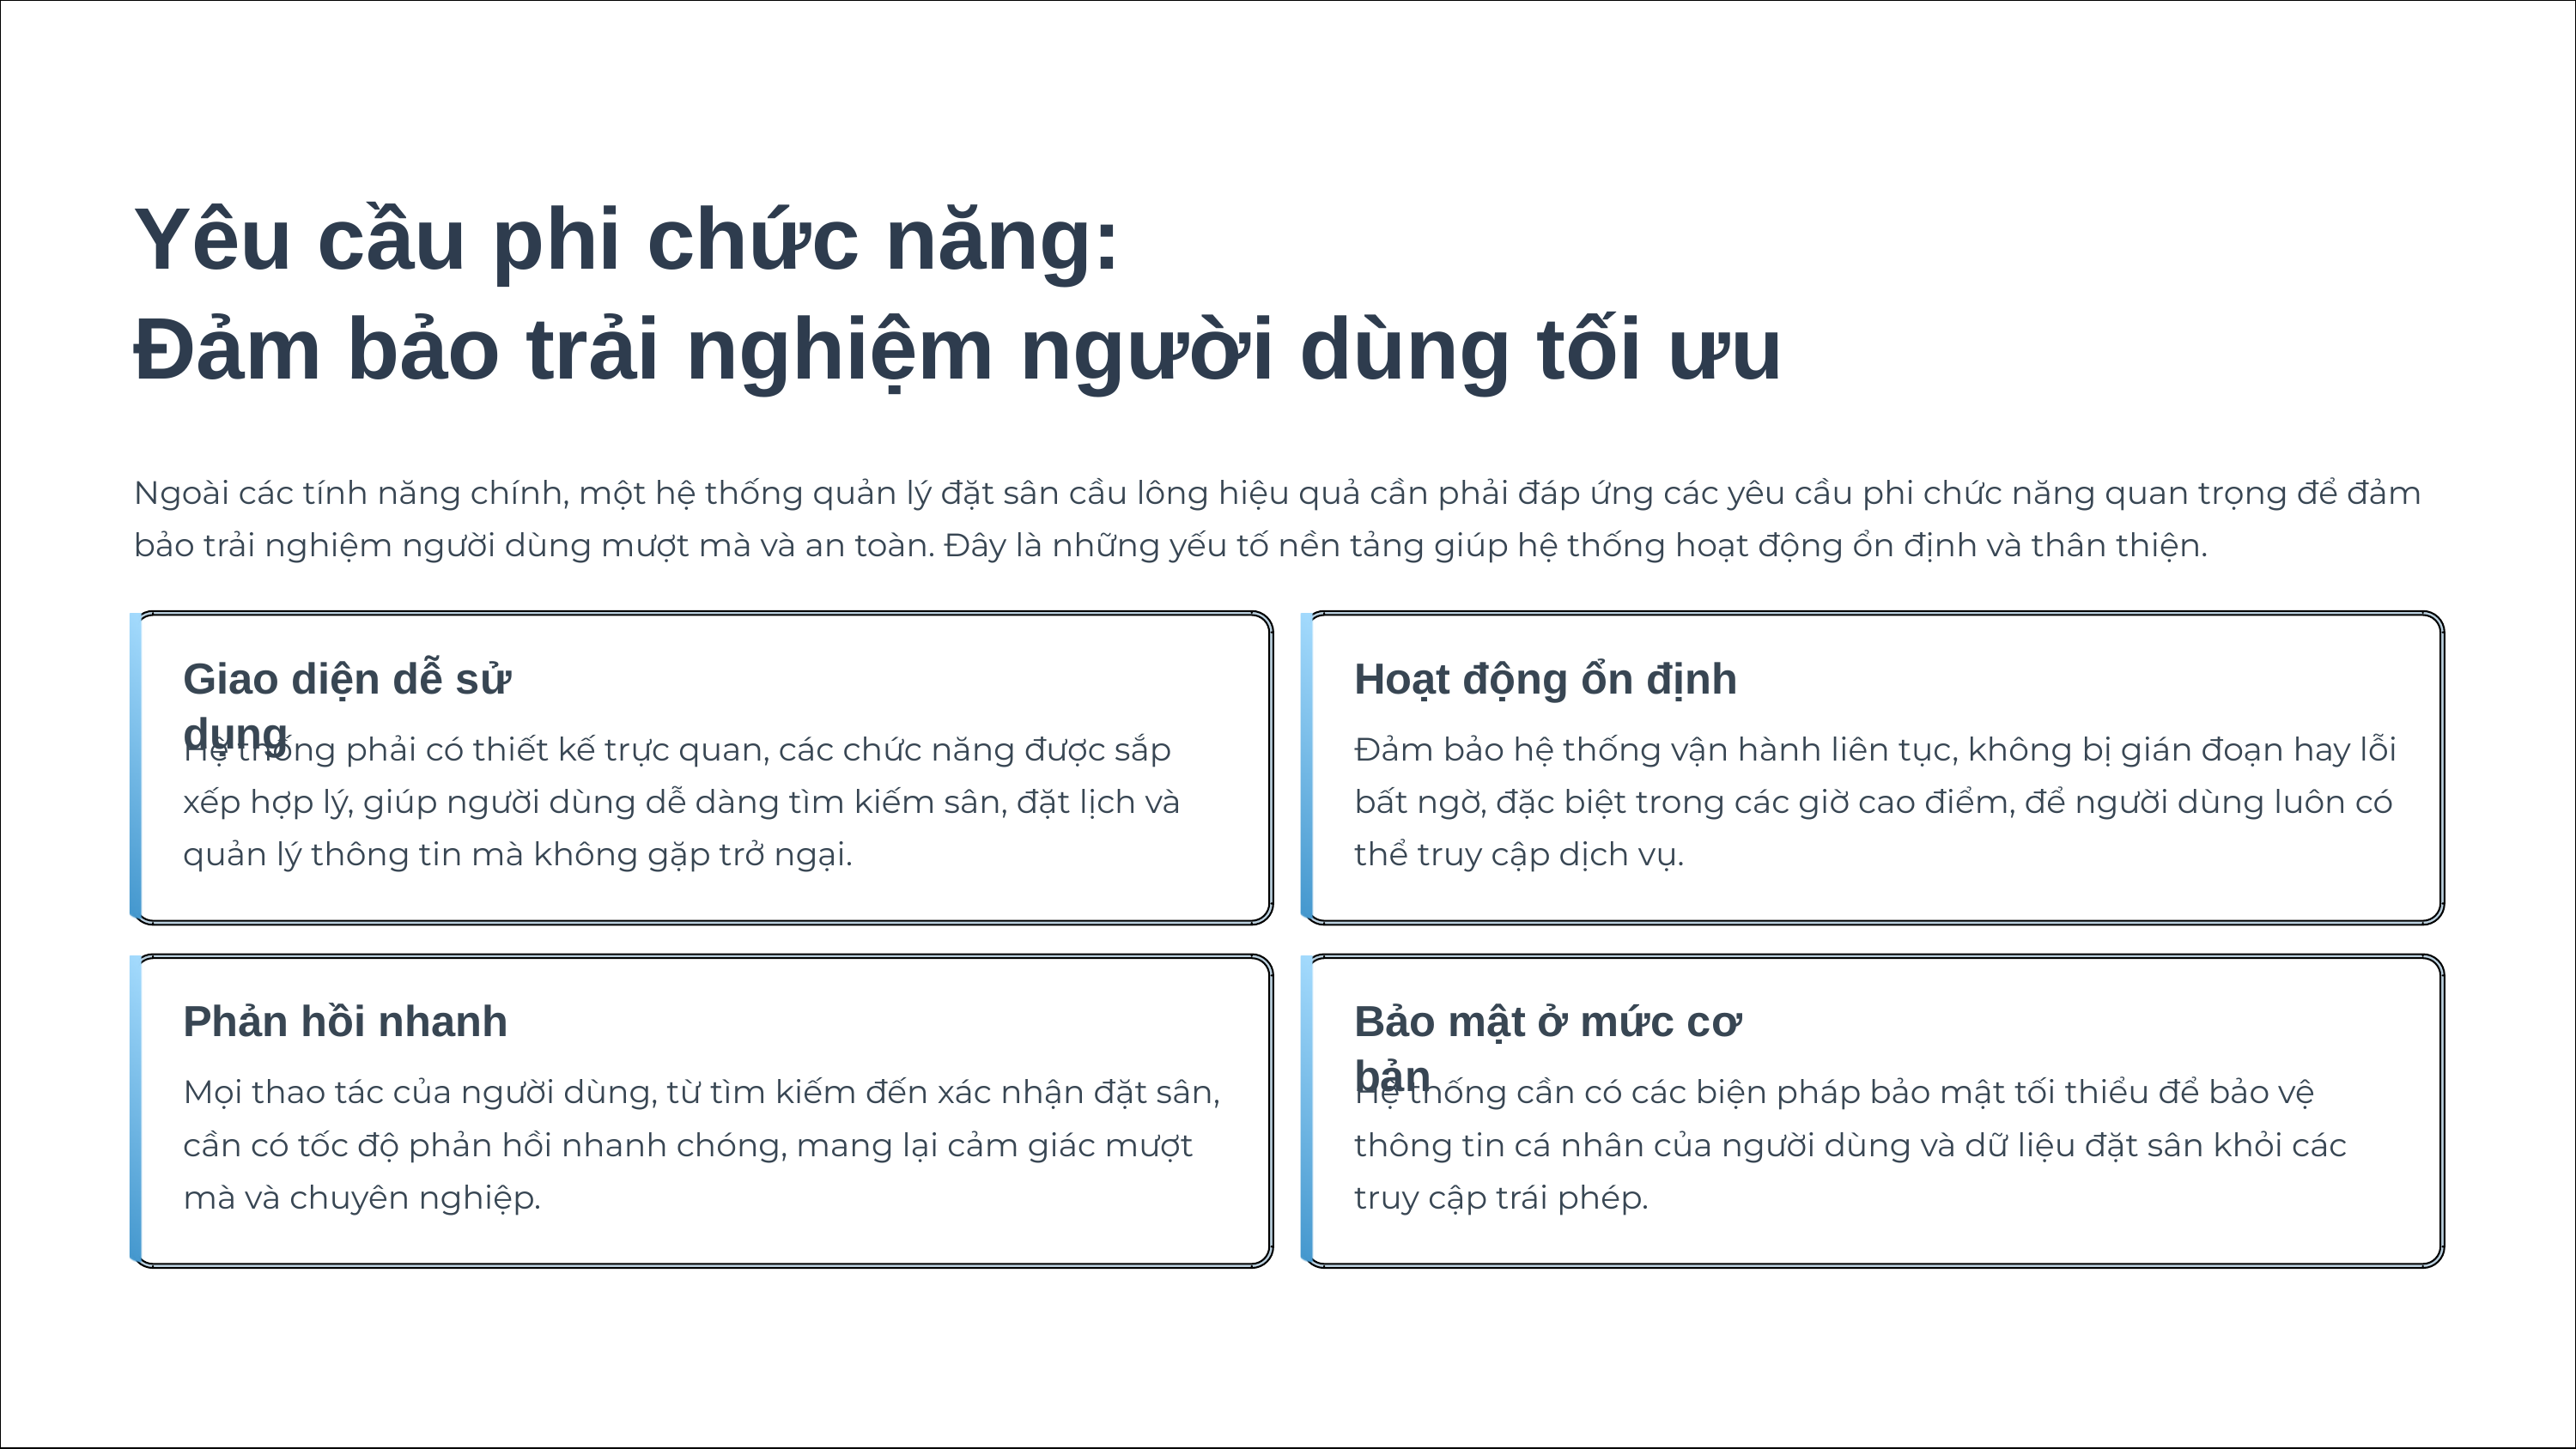

Yêu cầu phi chức năng:
Đảm bảo trải nghiệm người dùng tối ưu
Ngoài các tính năng chính, một hệ thống quản lý đặt sân cầu lông hiệu quả cần phải đáp ứng các yêu cầu phi chức năng quan trọng để đảm bảo trải nghiệm người dùng mượt mà và an toàn. Đây là những yếu tố nền tảng giúp hệ thống hoạt động ổn định và thân thiện.

Giao diện dễ sử dụng
Hoạt động ổn định
Hệ thống phải có thiết kế trực quan, các chức năng được sắp xếp hợp lý, giúp người dùng dễ dàng tìm kiếm sân, đặt lịch và quản lý thông tin mà không gặp trở ngại.
Đảm bảo hệ thống vận hành liên tục, không bị gián đoạn hay lỗi bất ngờ, đặc biệt trong các giờ cao điểm, để người dùng luôn có thể truy cập dịch vụ.

Phản hồi nhanh
Bảo mật ở mức cơ bản
Mọi thao tác của người dùng, từ tìm kiếm đến xác nhận đặt sân, cần có tốc độ phản hồi nhanh chóng, mang lại cảm giác mượt mà và chuyên nghiệp.
Hệ thống cần có các biện pháp bảo mật tối thiểu để bảo vệ thông tin cá nhân của người dùng và dữ liệu đặt sân khỏi các truy cập trái phép.